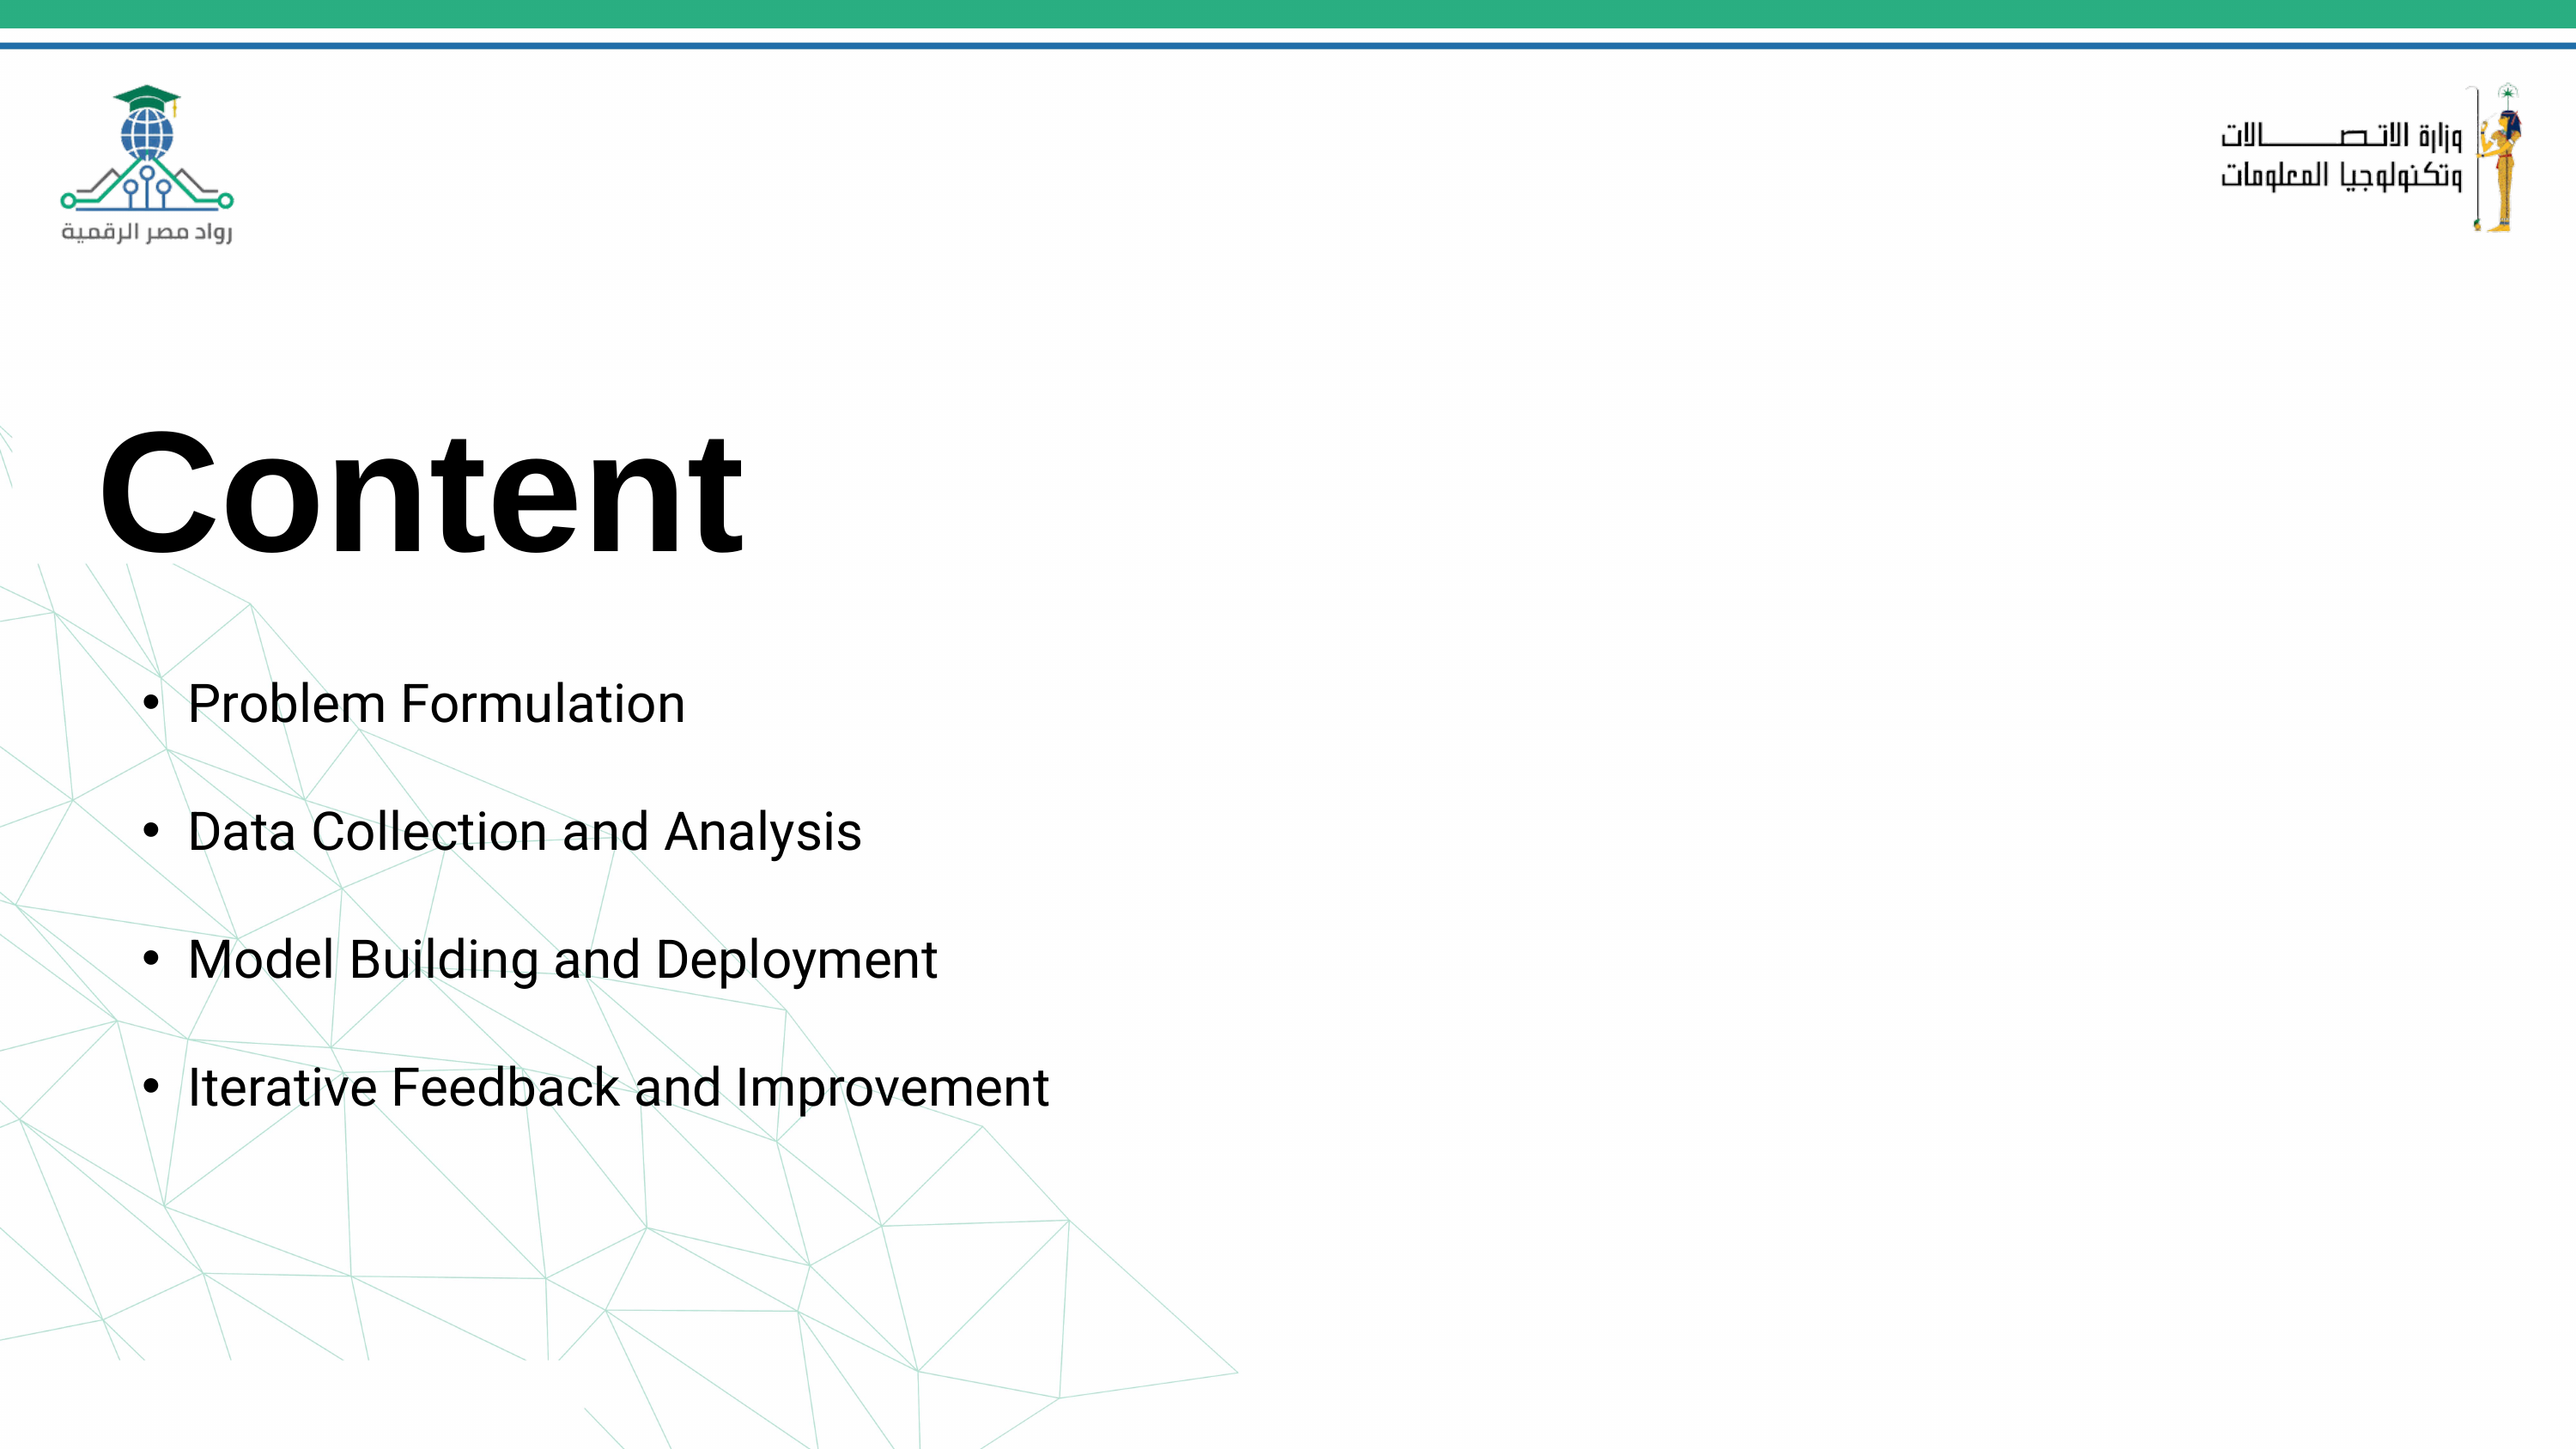

Content
Problem Formulation
Data Collection and Analysis
Model Building and Deployment
Iterative Feedback and Improvement